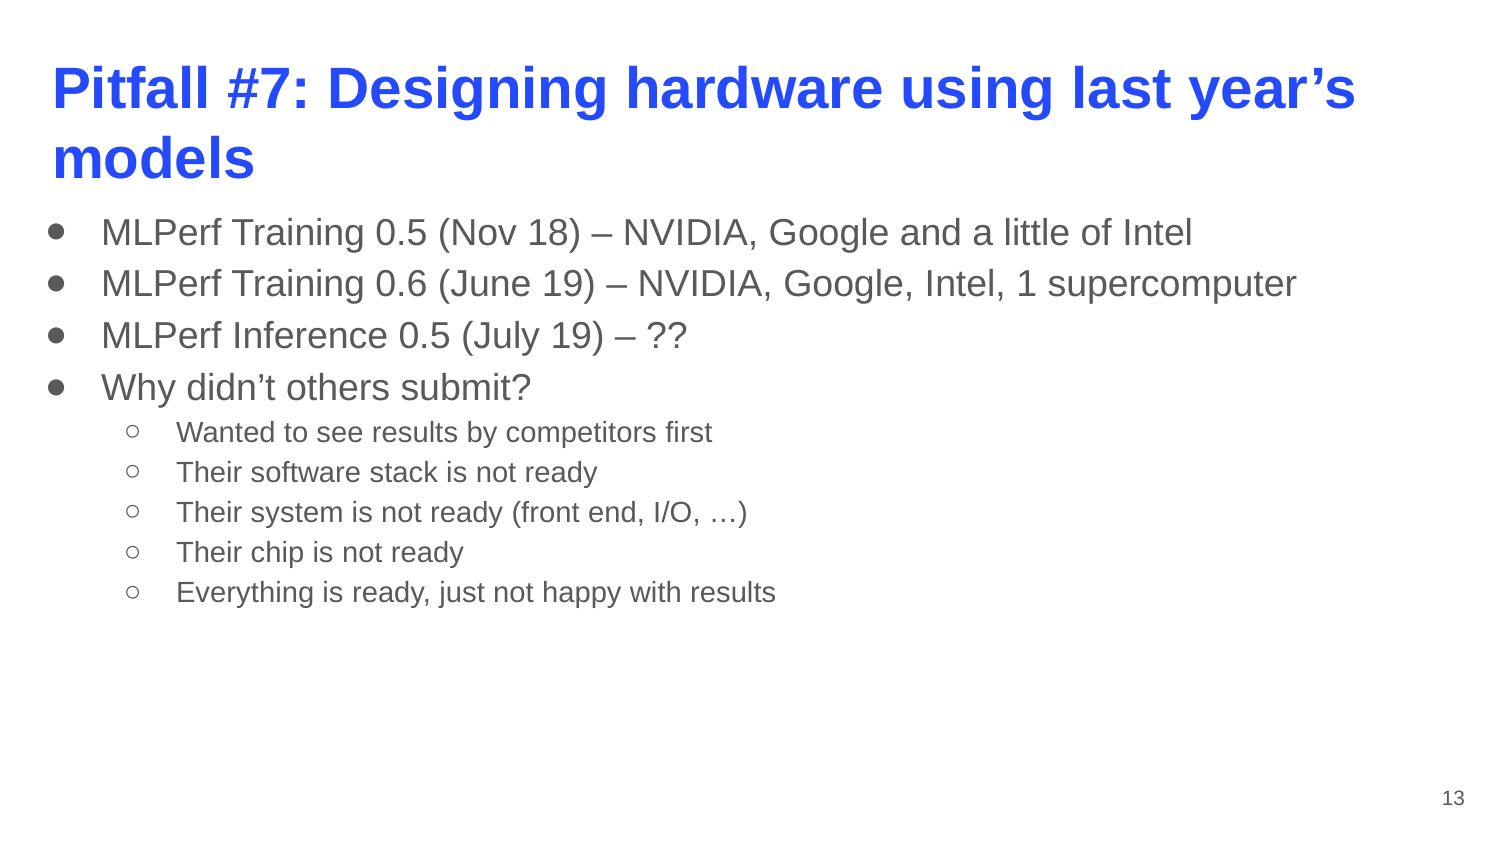

# Pitfall #7: Designing hardware using last year’s models
MLPerf Training 0.5 (Nov 18) – NVIDIA, Google and a little of Intel
MLPerf Training 0.6 (June 19) – NVIDIA, Google, Intel, 1 supercomputer
MLPerf Inference 0.5 (July 19) – ??
Why didn’t others submit?
Wanted to see results by competitors first
Their software stack is not ready
Their system is not ready (front end, I/O, …)
Their chip is not ready
Everything is ready, just not happy with results

13